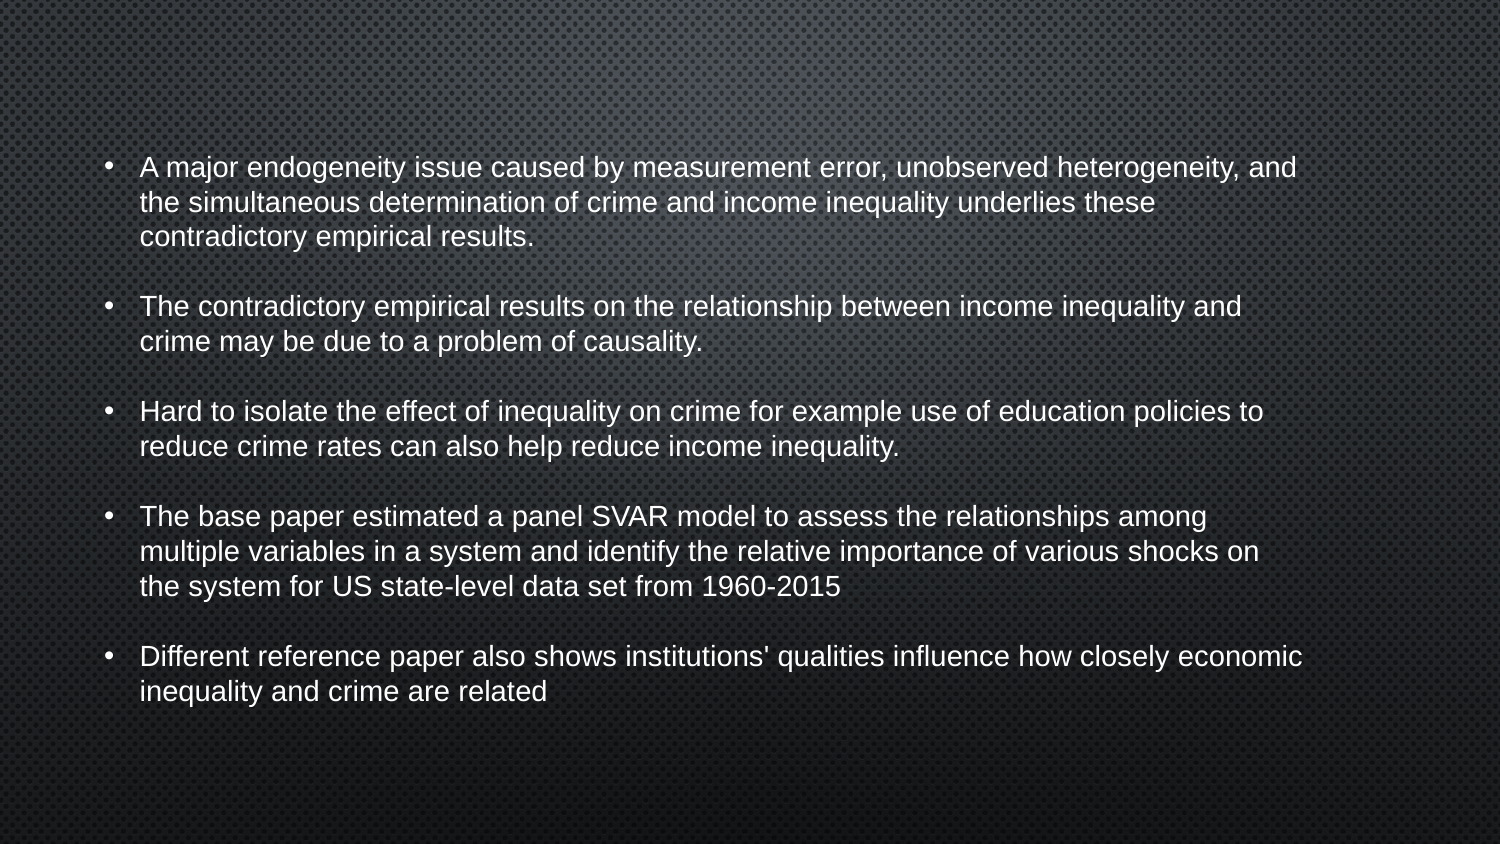

A major endogeneity issue caused by measurement error, unobserved heterogeneity, and the simultaneous determination of crime and income inequality underlies these contradictory empirical results.

The contradictory empirical results on the relationship between income inequality and crime may be due to a problem of causality.

Hard to isolate the effect of inequality on crime for example use of education policies to reduce crime rates can also help reduce income inequality.

The base paper estimated a panel SVAR model to assess the relationships among multiple variables in a system and identify the relative importance of various shocks on the system for US state-level data set from 1960-2015

Different reference paper also shows institutions' qualities influence how closely economic inequality and crime are related